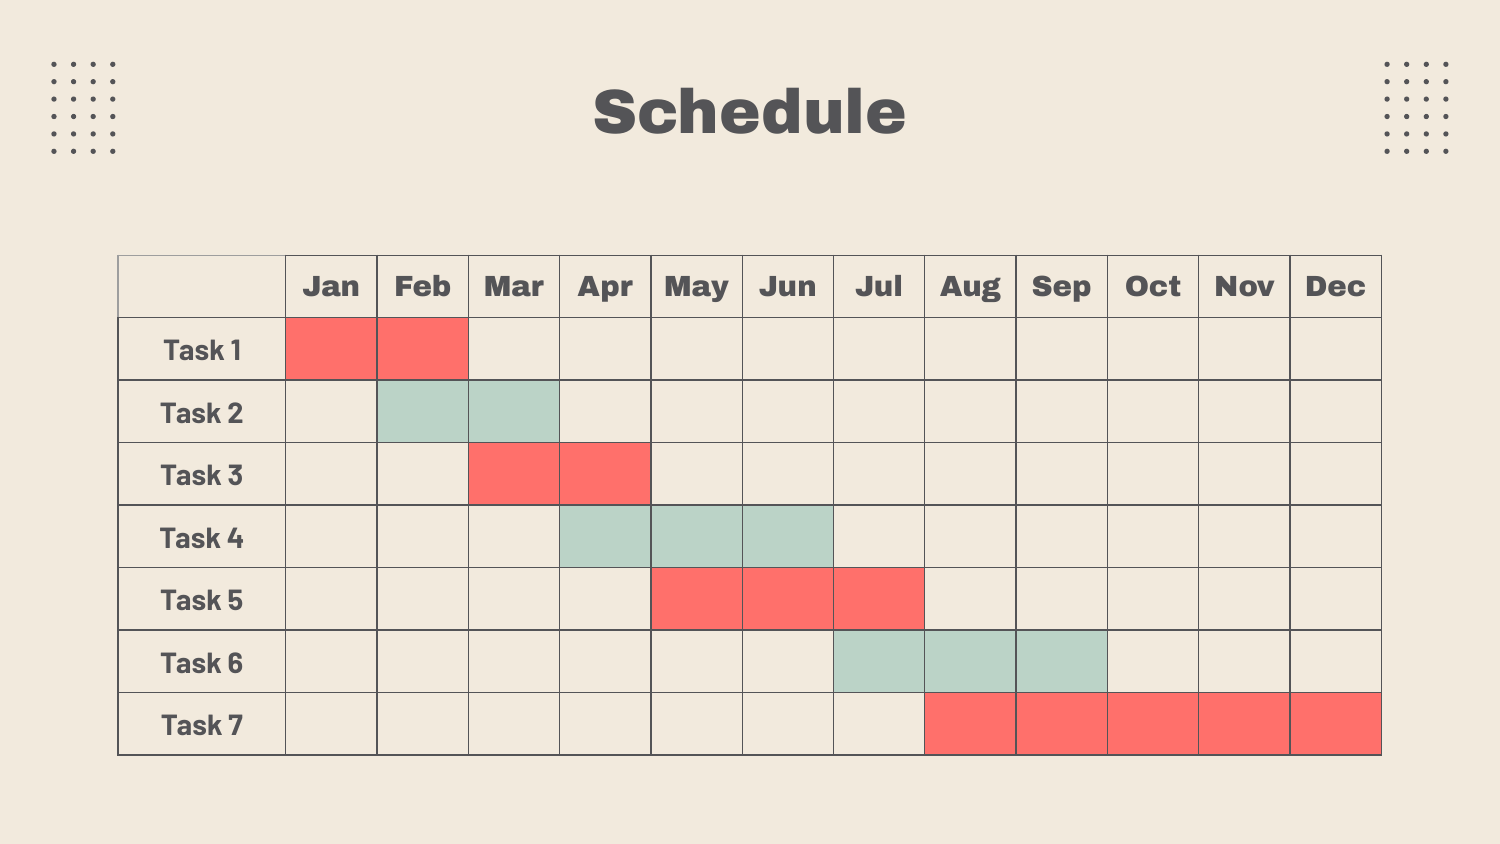

# Schedule
|  | Jan | Feb | Mar | Apr | May | Jun | Jul | Aug | Sep | Oct | Nov | Dec |
| --- | --- | --- | --- | --- | --- | --- | --- | --- | --- | --- | --- | --- |
| Task 1 |  |  |  |  |  |  |  |  |  |  |  |  |
| Task 2 |  |  |  |  |  |  |  |  |  |  |  |  |
| Task 3 |  |  |  |  |  |  |  |  |  |  |  |  |
| Task 4 |  |  |  |  |  |  |  |  |  |  |  |  |
| Task 5 |  |  |  |  |  |  |  |  |  |  |  |  |
| Task 6 |  |  |  |  |  |  |  |  |  |  |  |  |
| Task 7 |  |  |  |  |  |  |  |  |  |  |  |  |